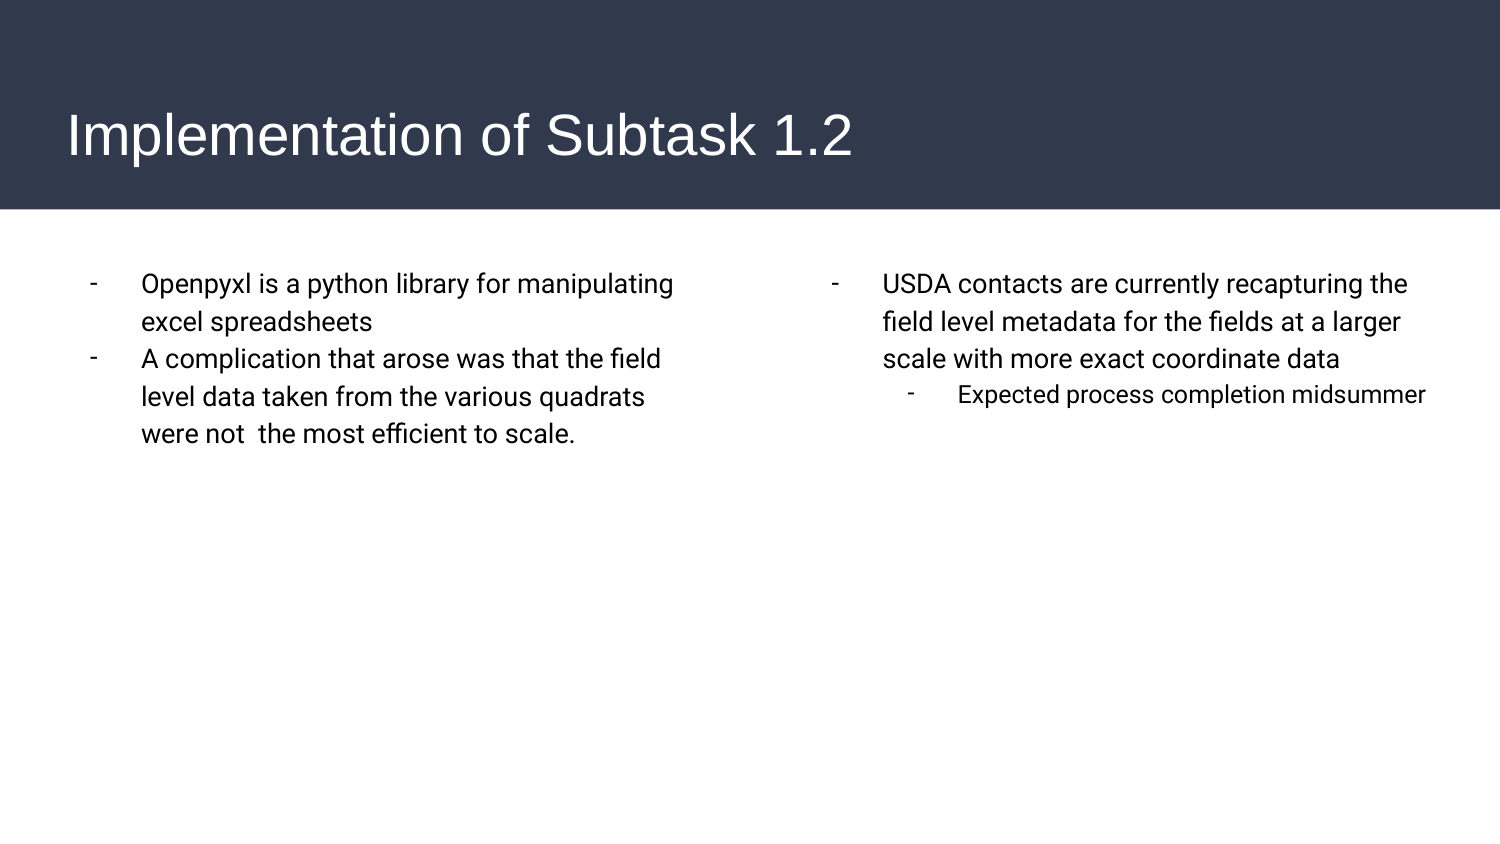

# Implementation of Subtask 1.2

Openpyxl is a python library for manipulating excel spreadsheets
A complication that arose was that the field level data taken from the various quadrats were not  the most efficient to scale.
USDA contacts are currently recapturing the field level metadata for the fields at a larger scale with more exact coordinate data
Expected process completion midsummer